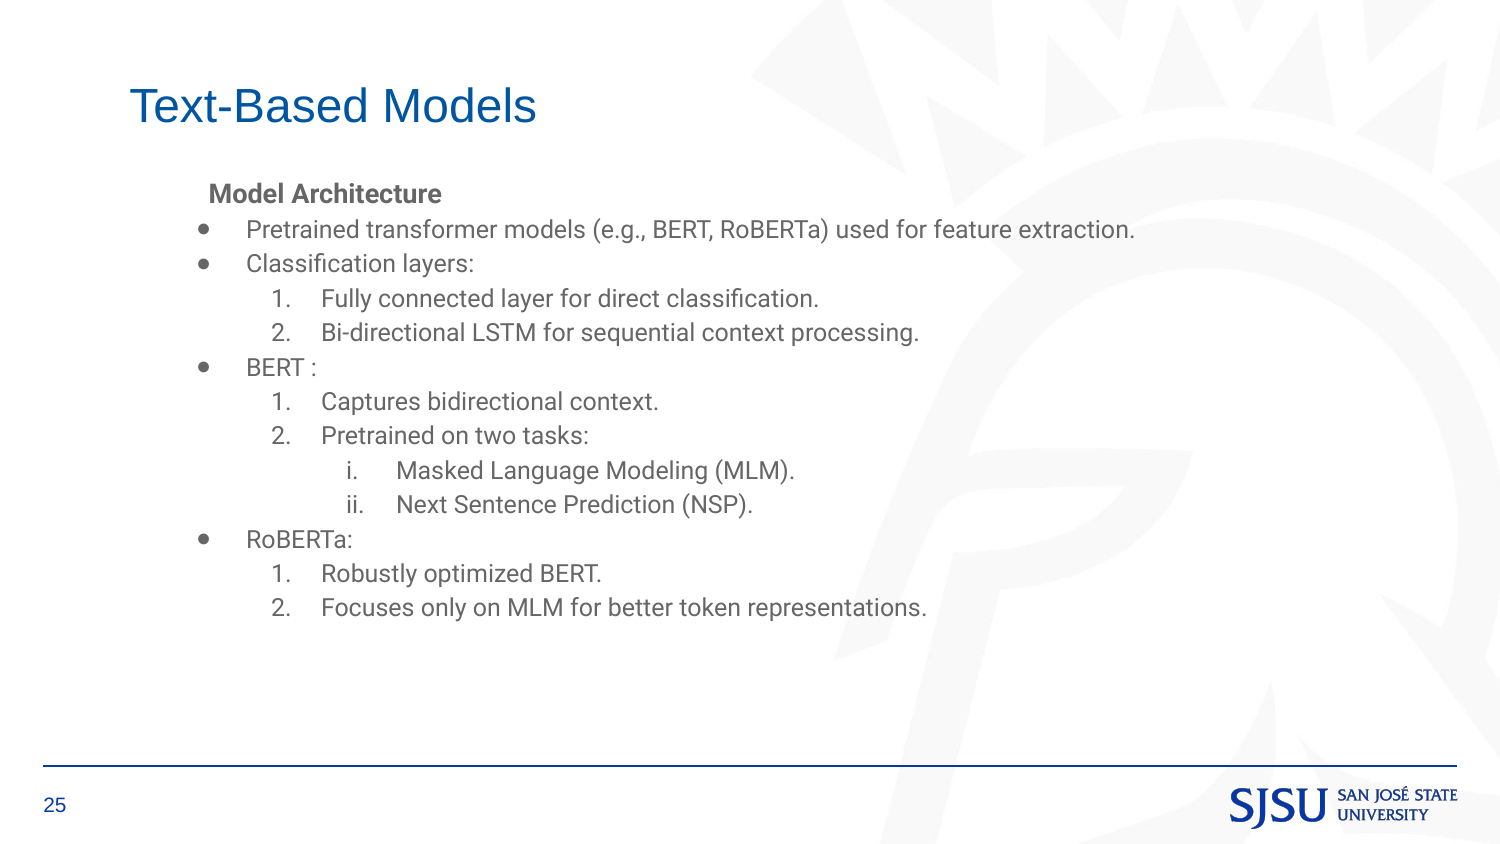

Text-Based Models
Model Architecture
Pretrained transformer models (e.g., BERT, RoBERTa) used for feature extraction.
Classification layers:
Fully connected layer for direct classification.
Bi-directional LSTM for sequential context processing.
BERT :
Captures bidirectional context.
Pretrained on two tasks:
Masked Language Modeling (MLM).
Next Sentence Prediction (NSP).
RoBERTa:
Robustly optimized BERT.
Focuses only on MLM for better token representations.
25